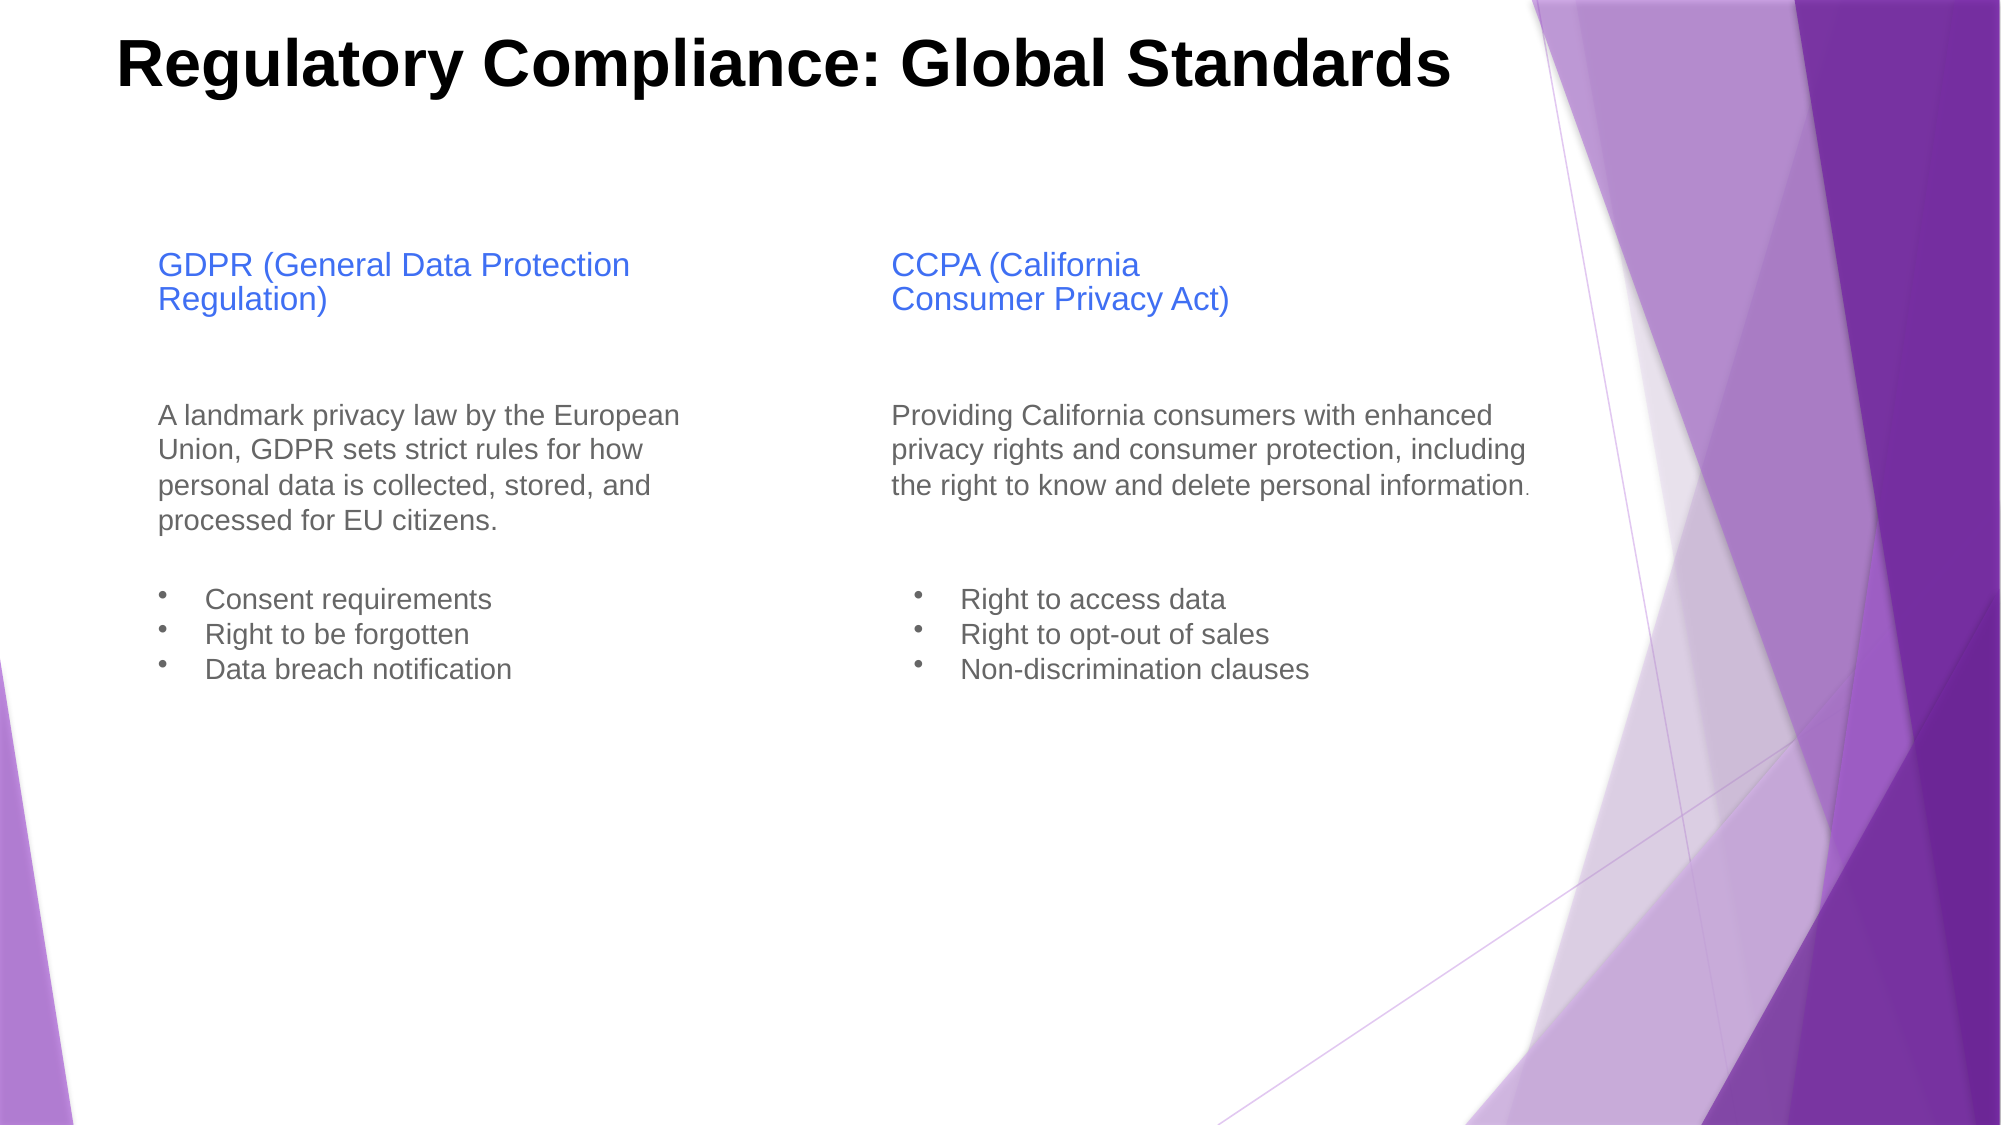

Regulatory Compliance: Global Standards
GDPR (General Data Protection Regulation)
CCPA (California Consumer Privacy Act)
Providing California consumers with enhanced privacy rights and consumer protection, including the right to know and delete personal information.
A landmark privacy law by the European Union, GDPR sets strict rules for how personal data is collected, stored, and processed for EU citizens.
Consent requirements
Right to be forgotten
Data breach notification
Right to access data
Right to opt-out of sales
Non-discrimination clauses